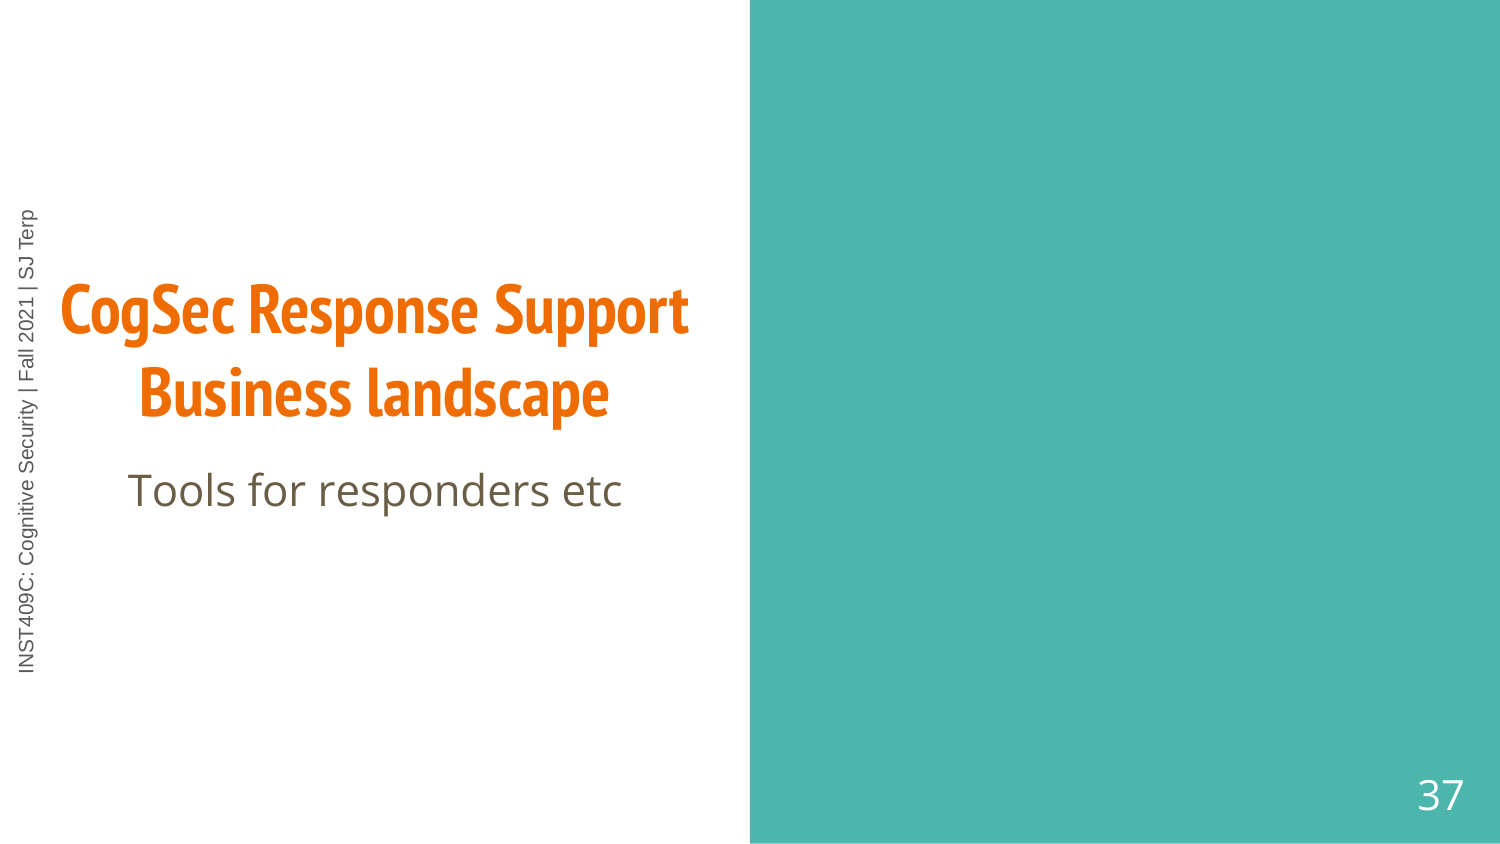

# CogSec Response Support Business landscape
Tools for responders etc
37